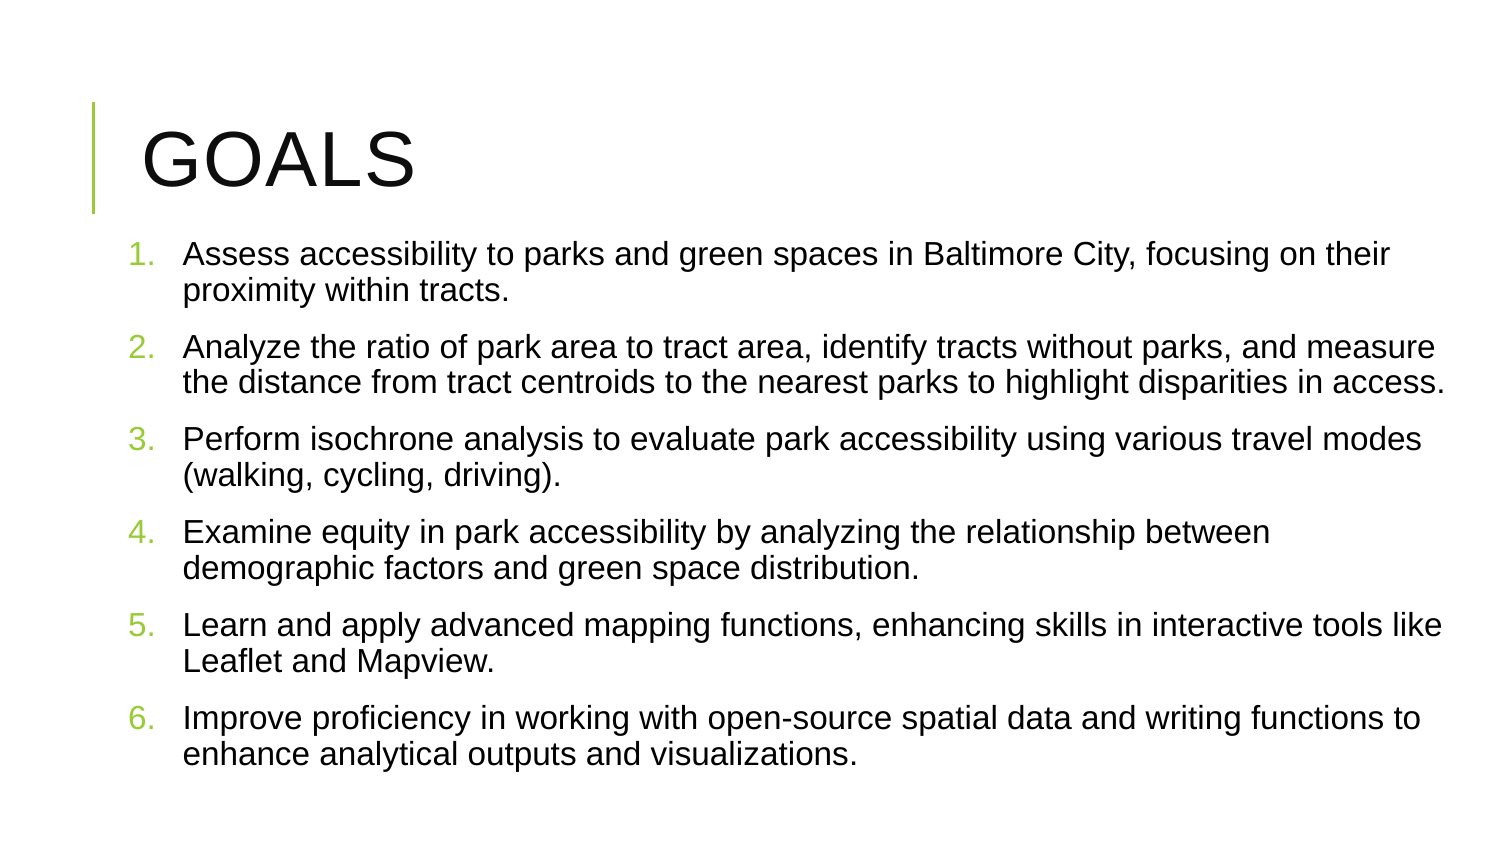

# Goals
Assess accessibility to parks and green spaces in Baltimore City, focusing on their proximity within tracts.
Analyze the ratio of park area to tract area, identify tracts without parks, and measure the distance from tract centroids to the nearest parks to highlight disparities in access.
Perform isochrone analysis to evaluate park accessibility using various travel modes (walking, cycling, driving).
Examine equity in park accessibility by analyzing the relationship between demographic factors and green space distribution.
Learn and apply advanced mapping functions, enhancing skills in interactive tools like Leaflet and Mapview.
Improve proficiency in working with open-source spatial data and writing functions to enhance analytical outputs and visualizations.